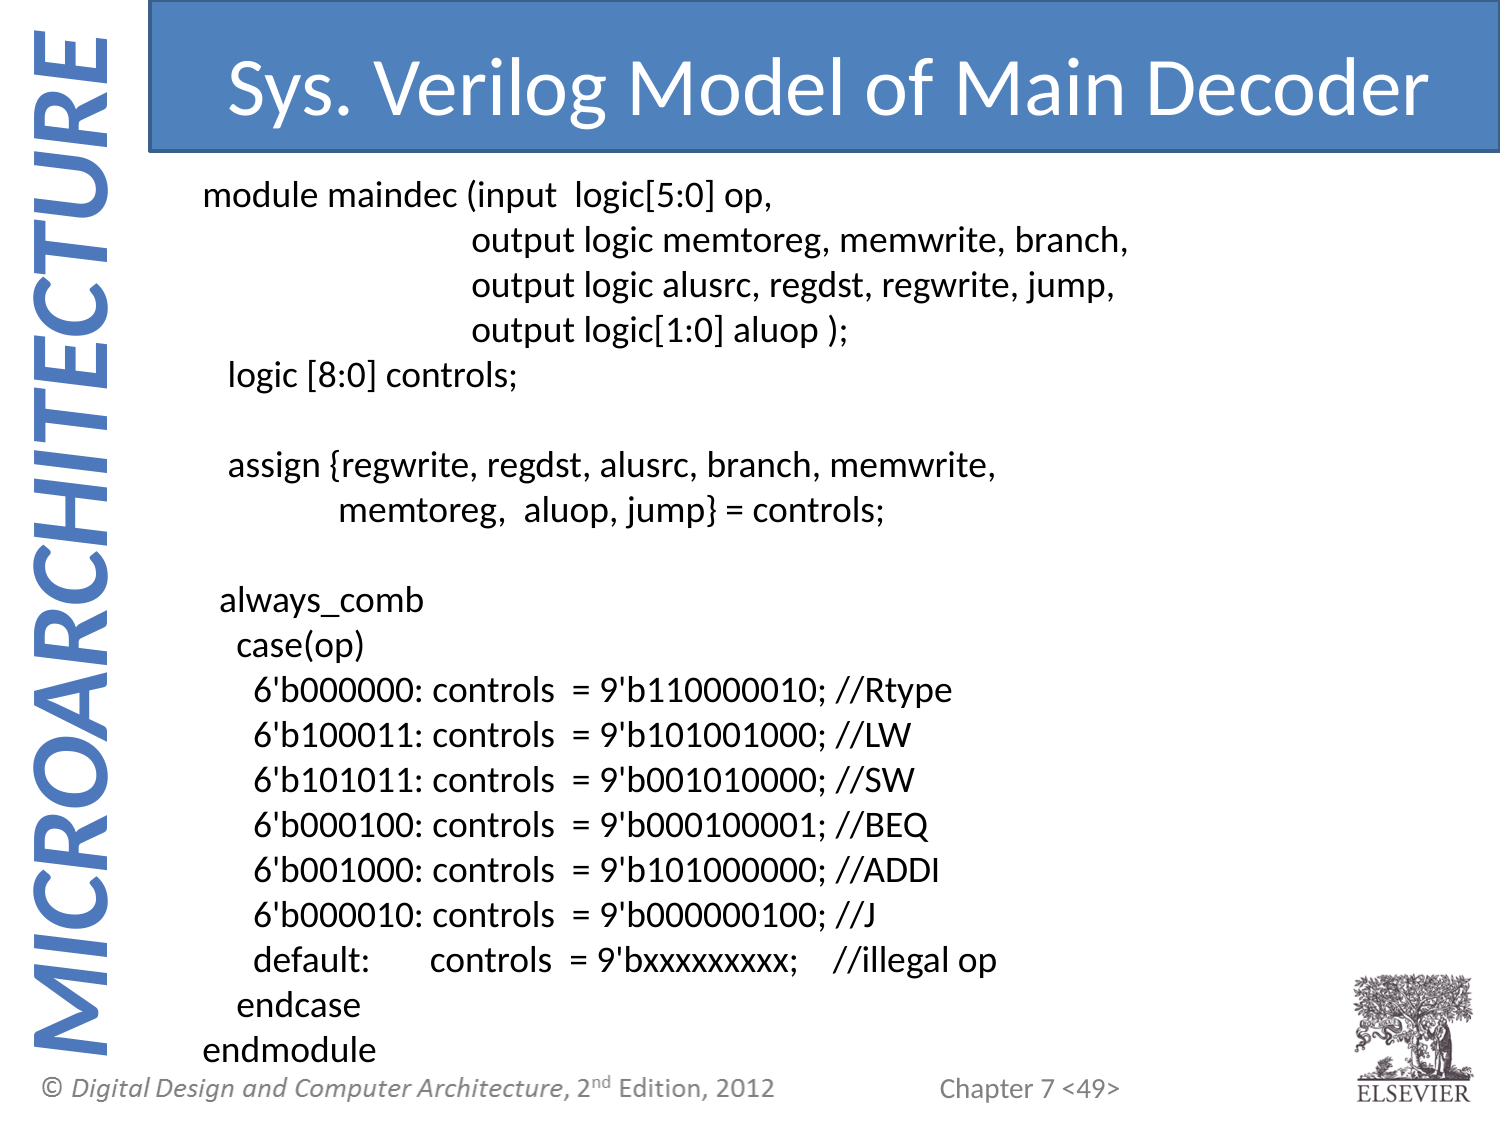

Sys. Verilog Model of Main Decoder
module maindec (input  logic[5:0] op,
	              output logic memtoreg, memwrite, branch,
	              output logic alusrc, regdst, regwrite, jump,
	              output logic[1:0] aluop );
   logic [8:0] controls;

   assign {regwrite, regdst, alusrc, branch, memwrite,
                memtoreg,  aluop, jump} = controls;

  always_comb
    case(op)
      6'b000000: controls  = 9'b110000010; //Rtype
      6'b100011: controls  = 9'b101001000; //LW
      6'b101011: controls  = 9'b001010000; //SW
      6'b000100: controls  = 9'b000100001; //BEQ
      6'b001000: controls  = 9'b101000000; //ADDI
      6'b000010: controls  = 9'b000000100; //J
      default:       controls  = 9'bxxxxxxxxx;    //illegal op
    endcase
endmodule